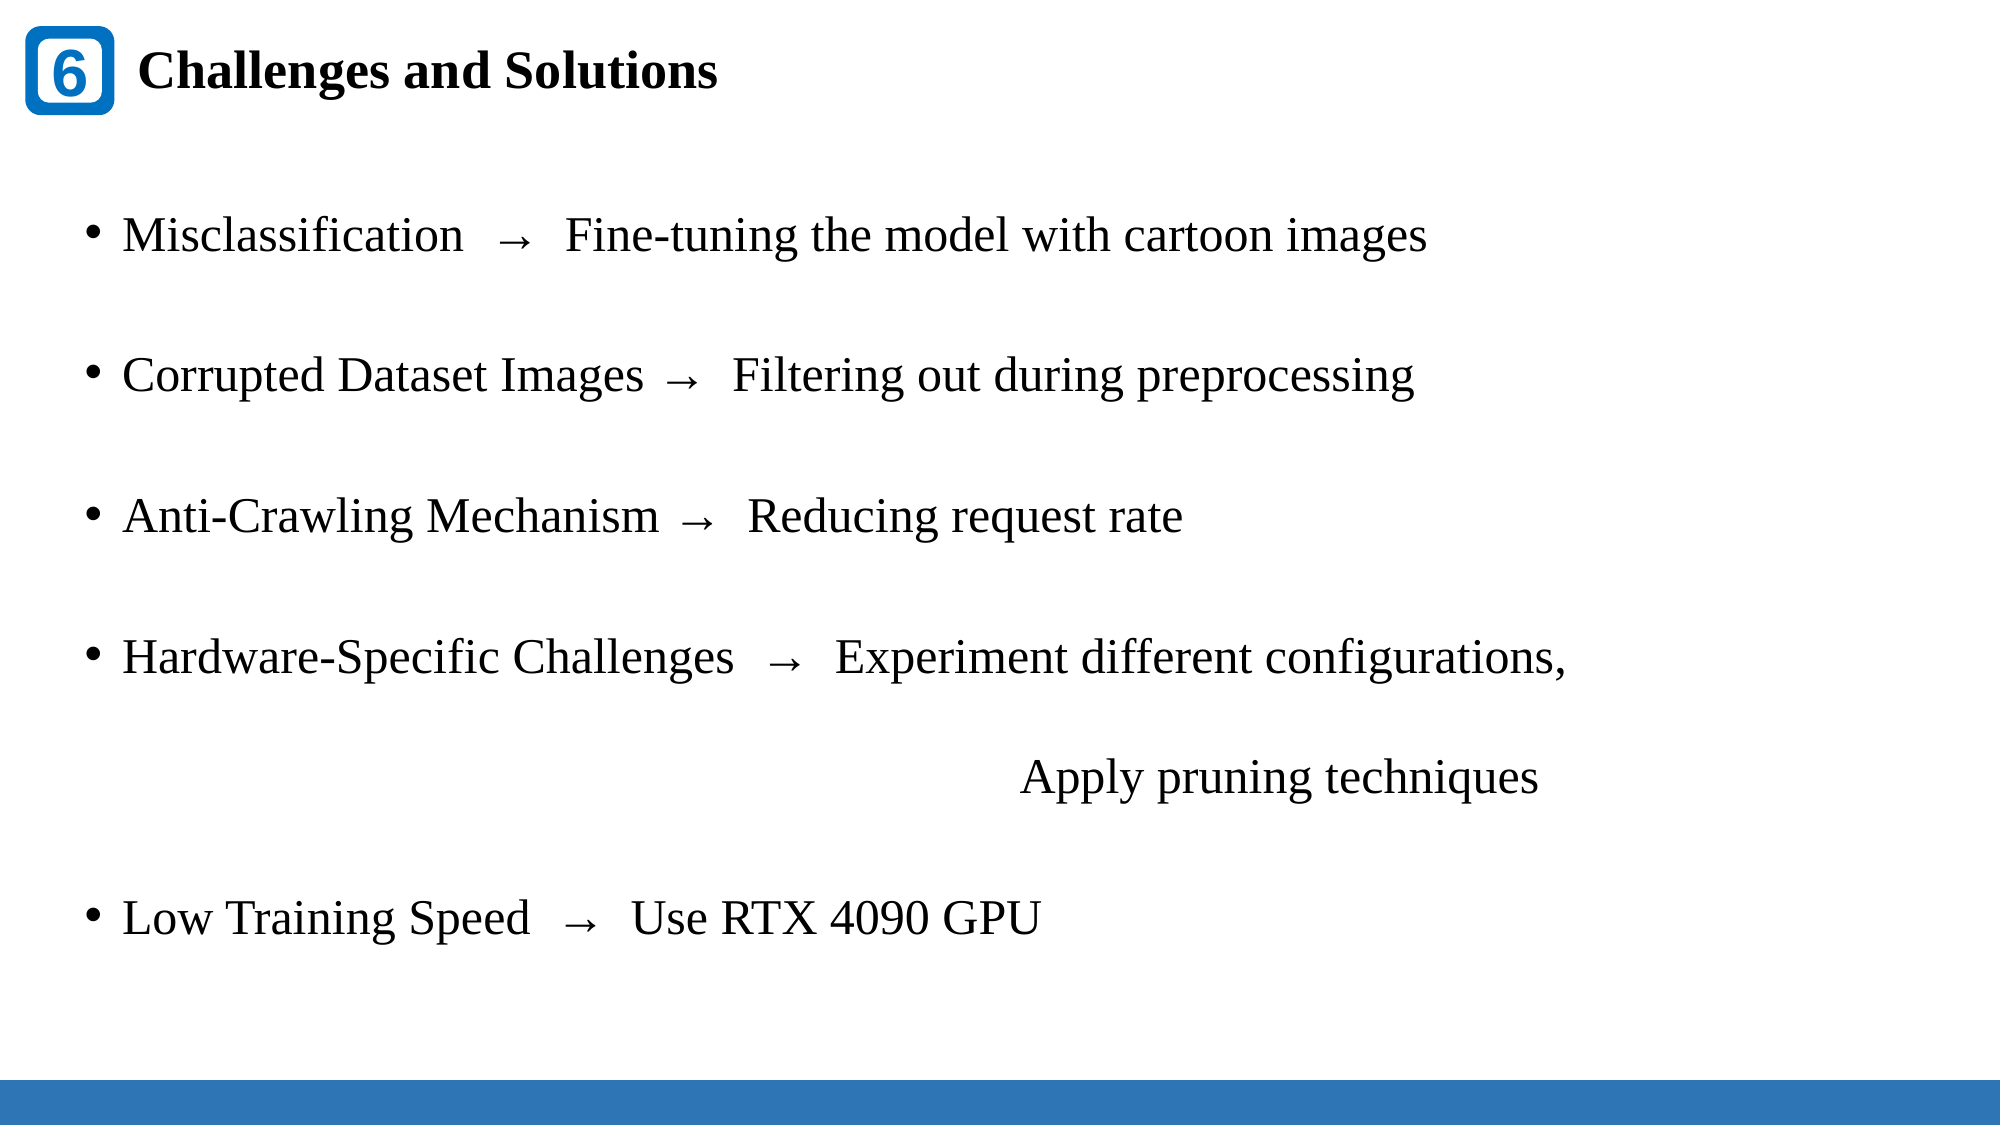

6

Challenges and Solutions
Misclassification  →  Fine-tuning the model with cartoon images
Corrupted Dataset Images →  Filtering out during preprocessing
Anti-Crawling Mechanism →  Reducing request rate
Hardware-Specific Challenges  →  Experiment different configurations, 					                                    Apply pruning techniques
Low Training Speed  →  Use RTX 4090 GPU